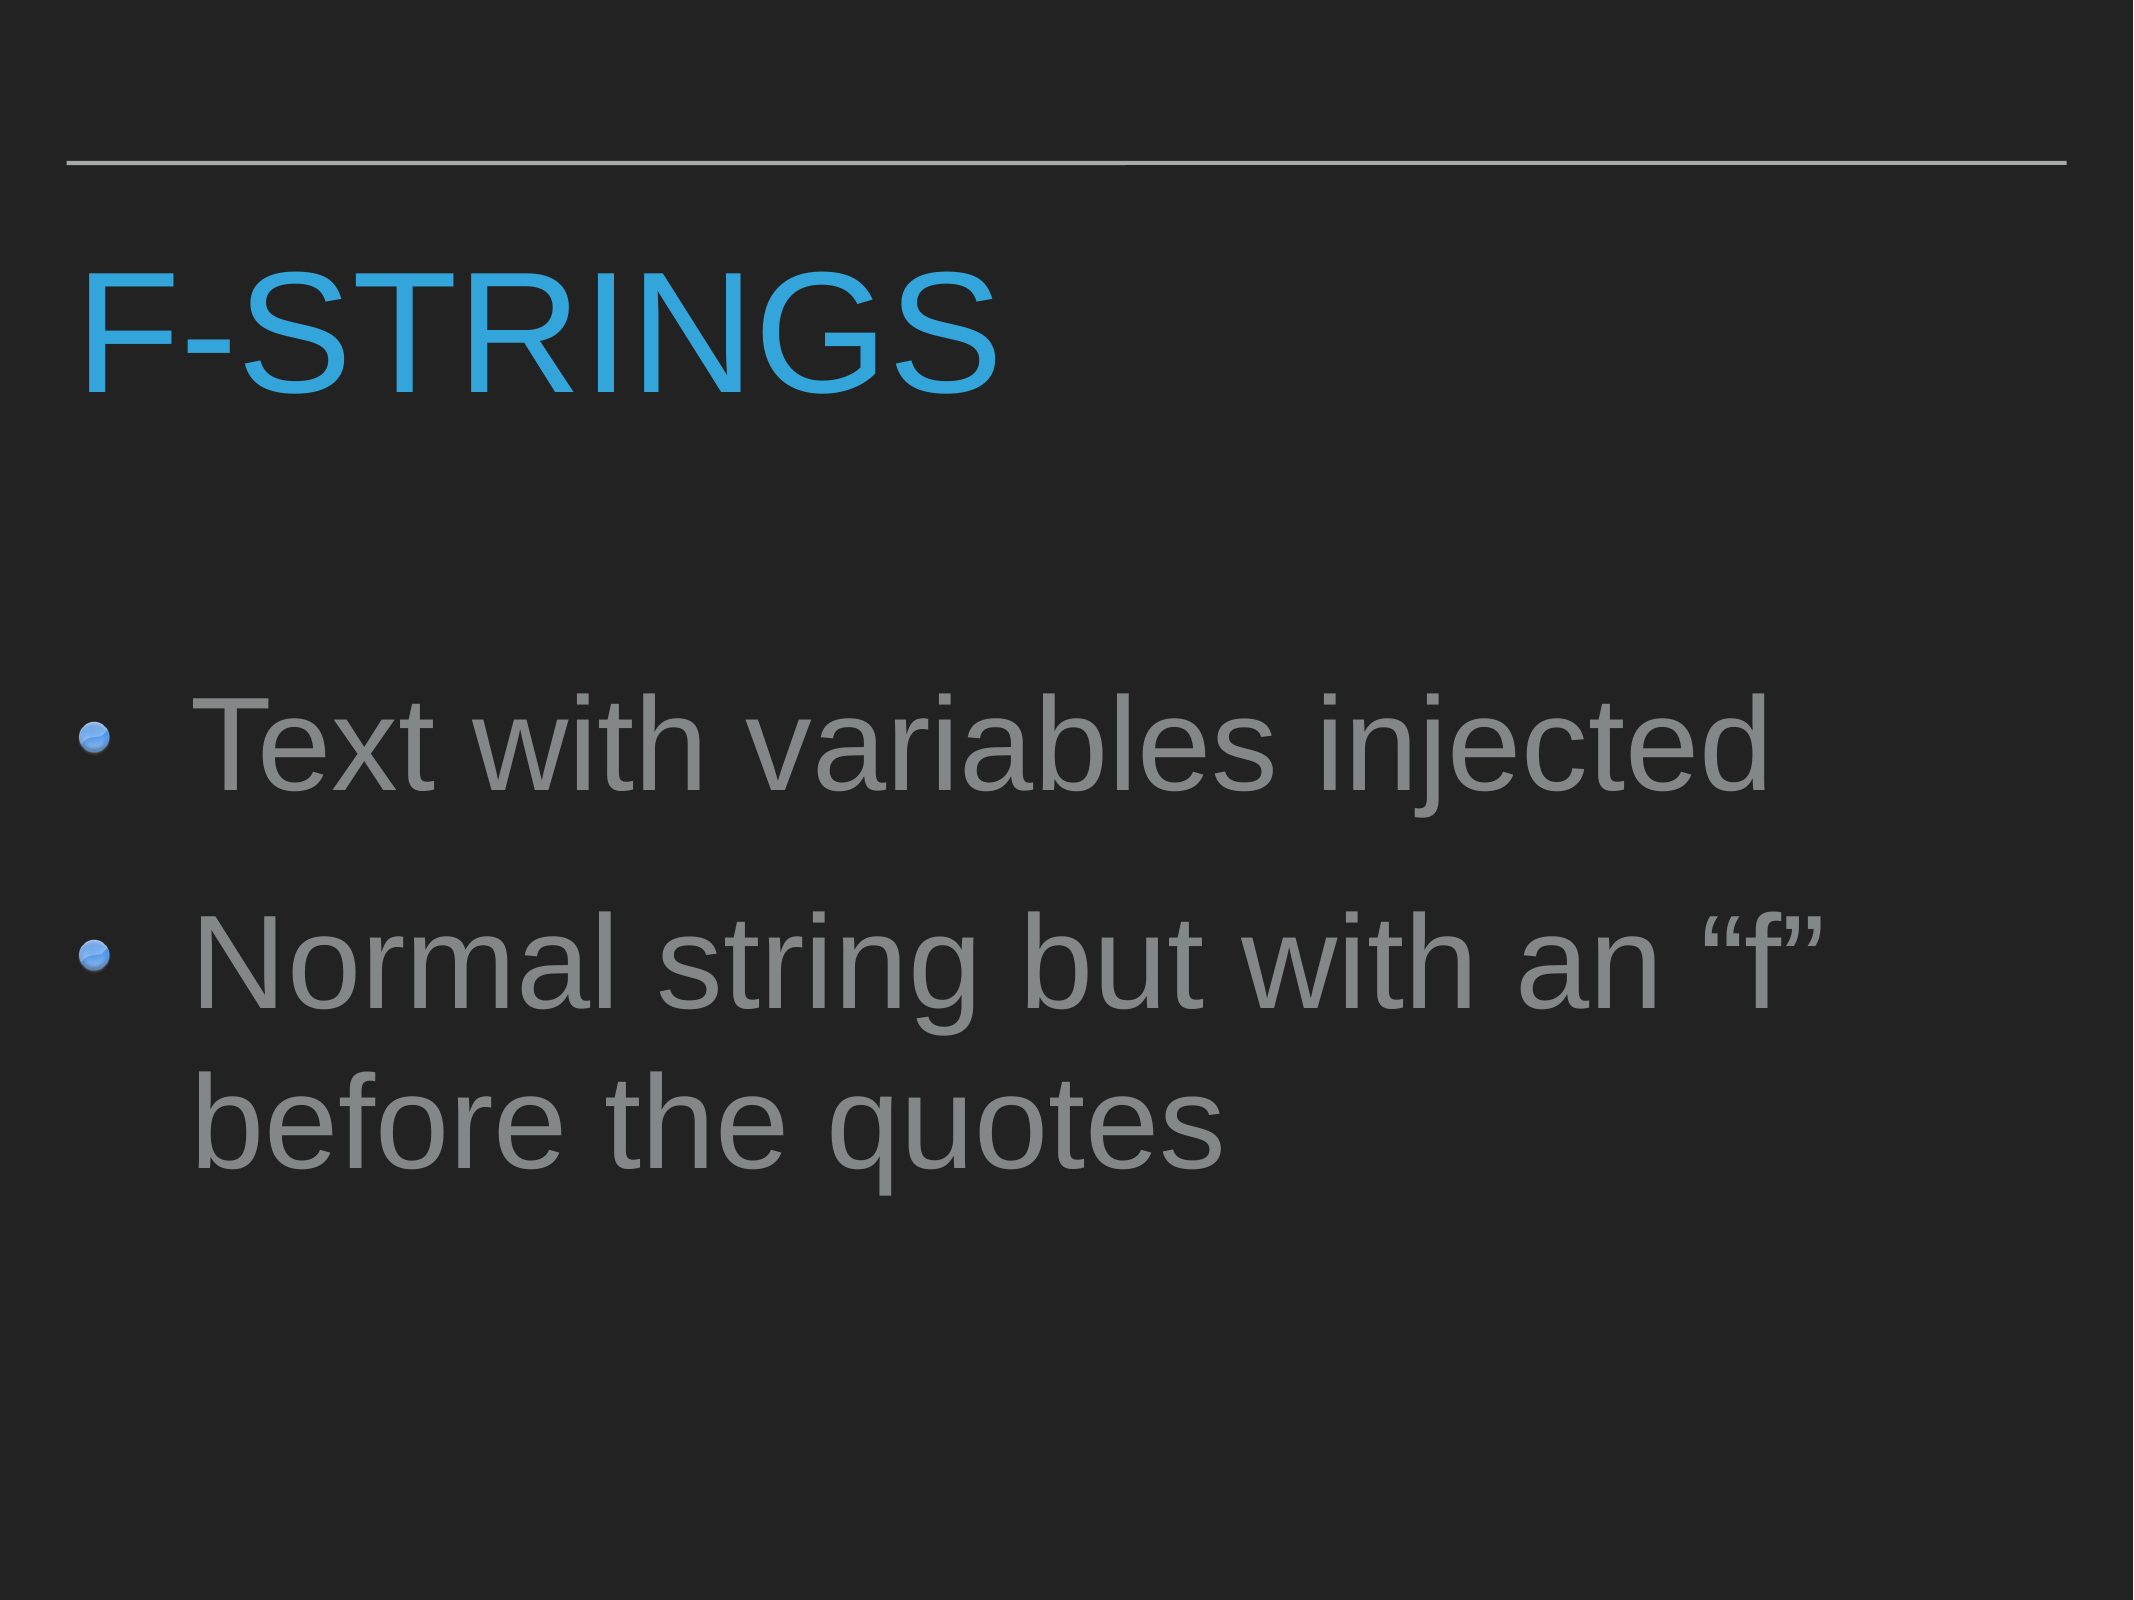

# F-Strings
Text with variables injected
Normal string but with an “f” before the quotes